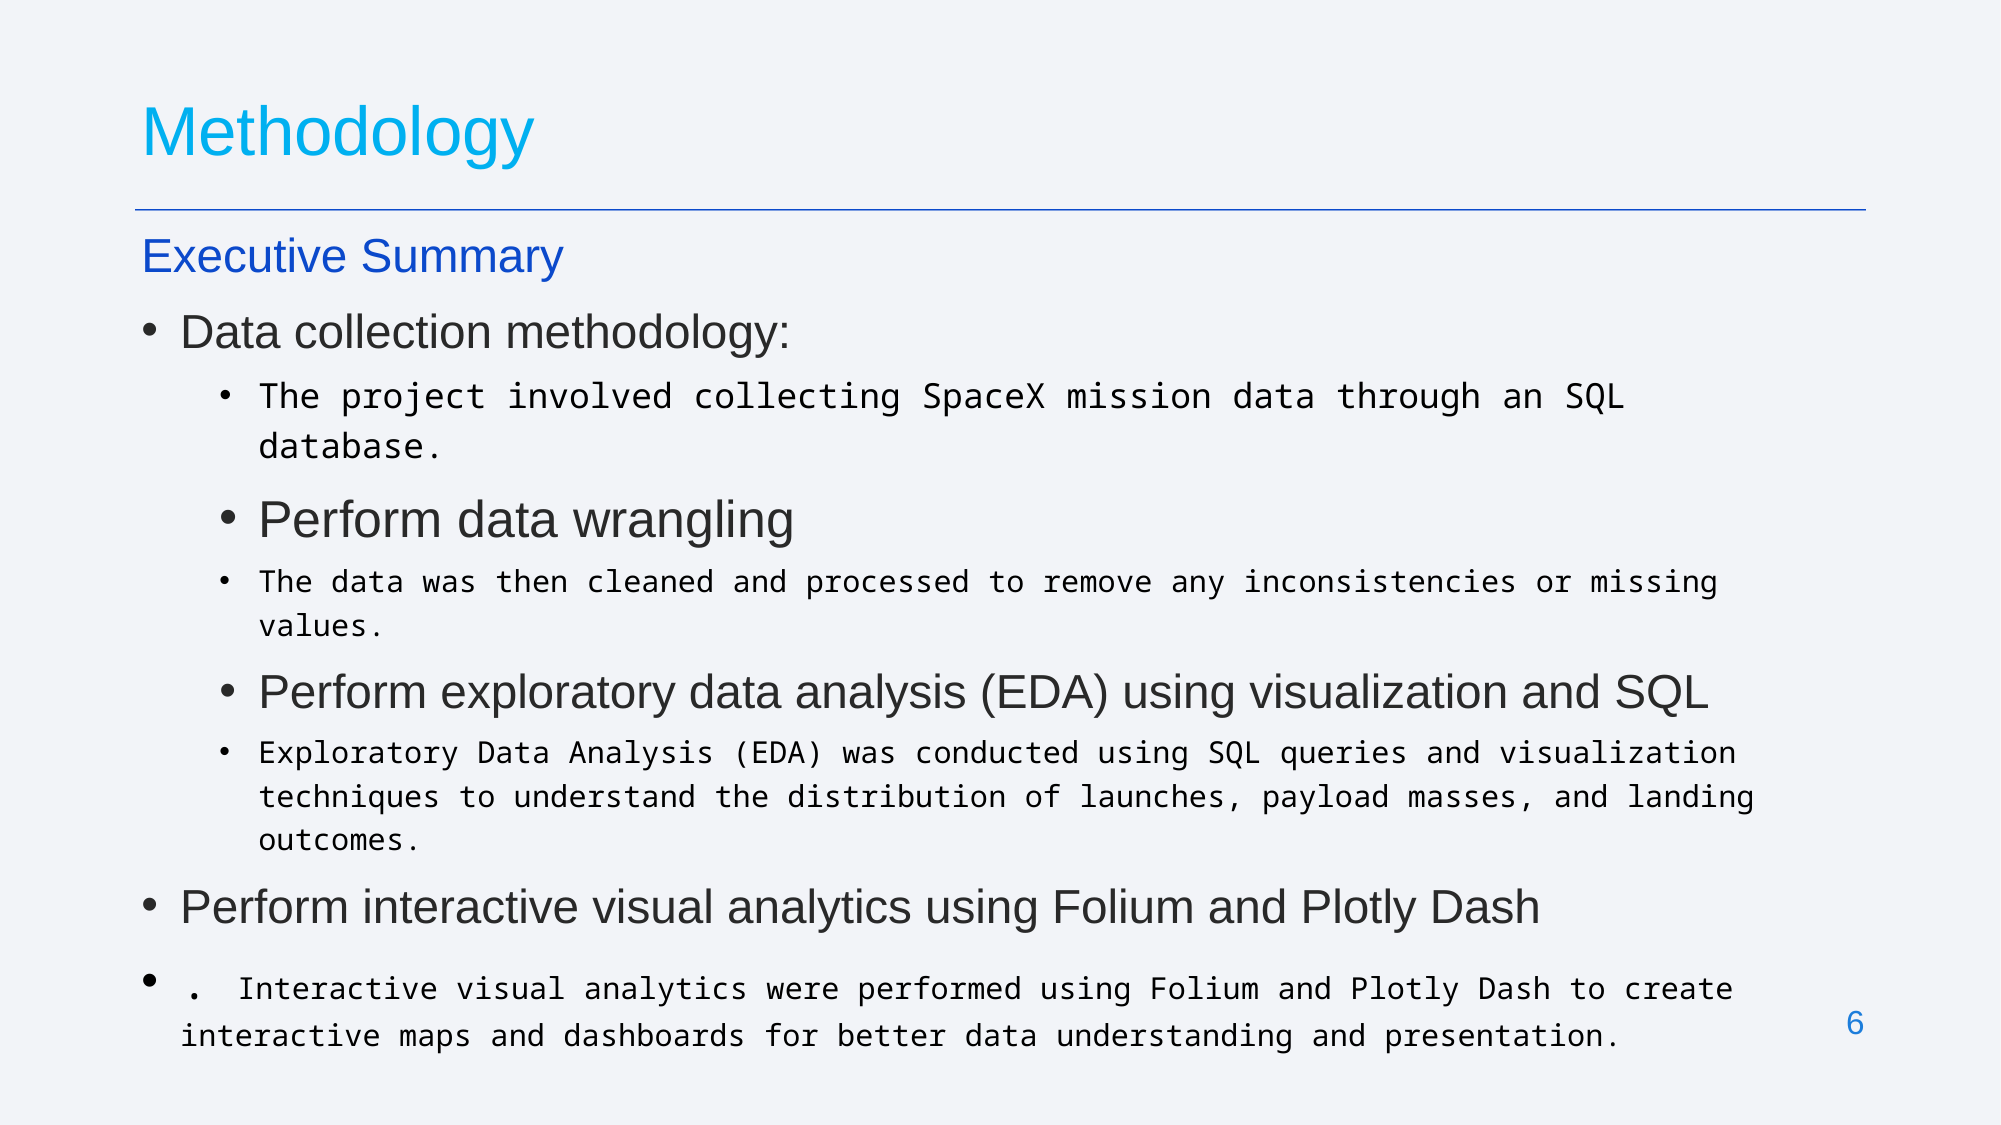

Methodology
Executive Summary
Data collection methodology:
The project involved collecting SpaceX mission data through an SQL database.
Perform data wrangling
The data was then cleaned and processed to remove any inconsistencies or missing values.
Perform exploratory data analysis (EDA) using visualization and SQL
Exploratory Data Analysis (EDA) was conducted using SQL queries and visualization techniques to understand the distribution of launches, payload masses, and landing outcomes.
Perform interactive visual analytics using Folium and Plotly Dash
. Interactive visual analytics were performed using Folium and Plotly Dash to create interactive maps and dashboards for better data understanding and presentation.

6